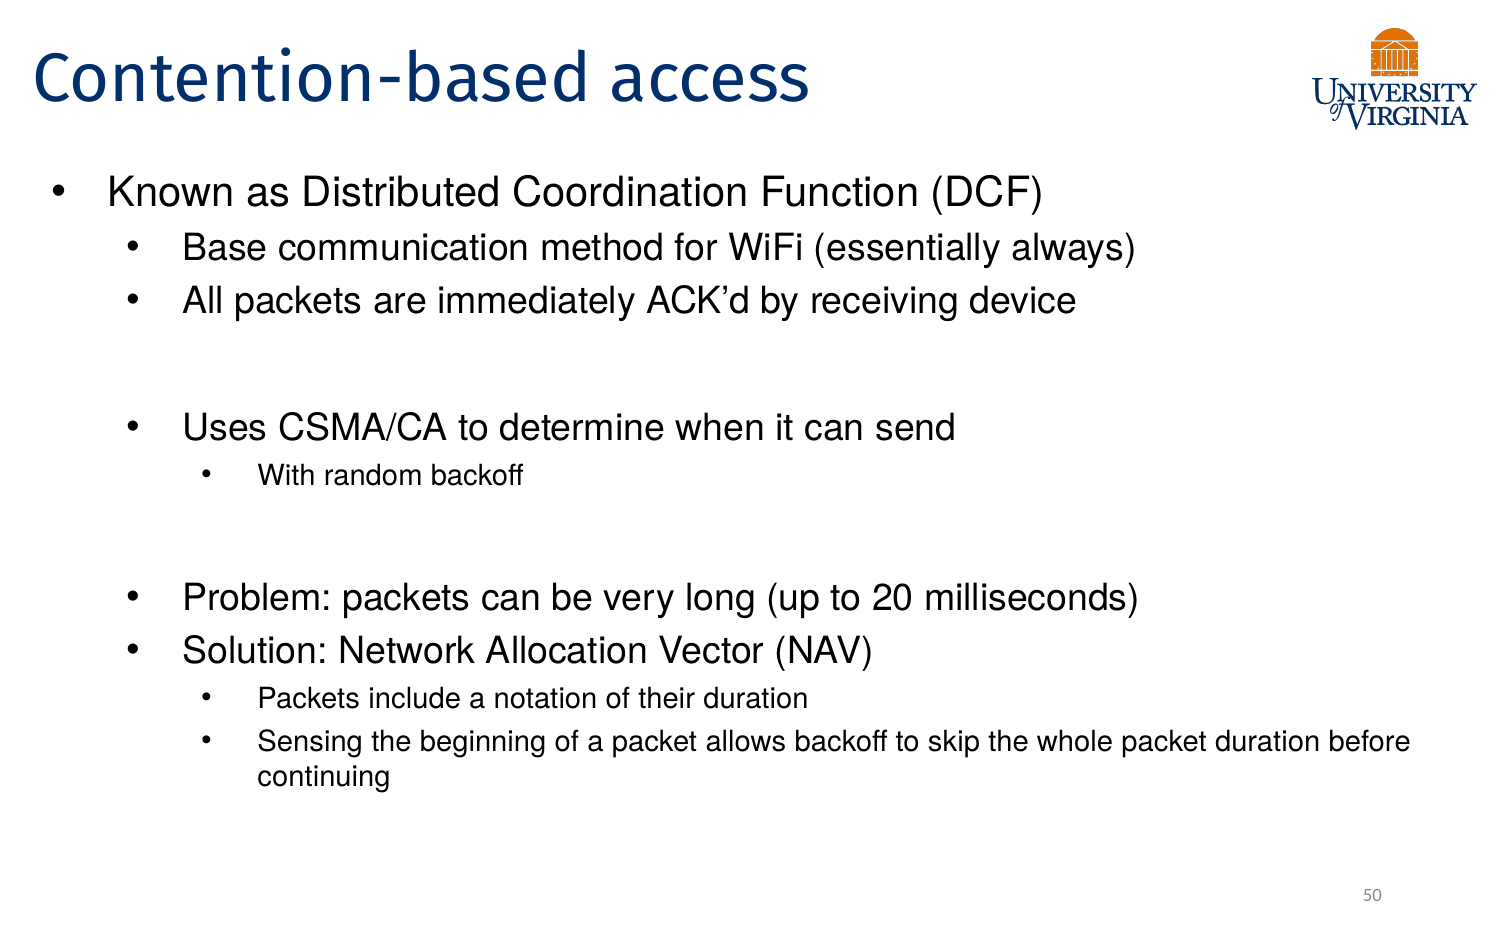

# Contention-based access
Known as Distributed Coordination Function (DCF)
Base communication method for WiFi (essentially always)
All packets are immediately ACK’d by receiving device

Uses CSMA/CA to determine when it can send
With random backoff

Problem: packets can be very long (up to 20 milliseconds)
Solution: Network Allocation Vector (NAV)
Packets include a notation of their duration
Sensing the beginning of a packet allows backoff to skip the whole packet duration before continuing
50